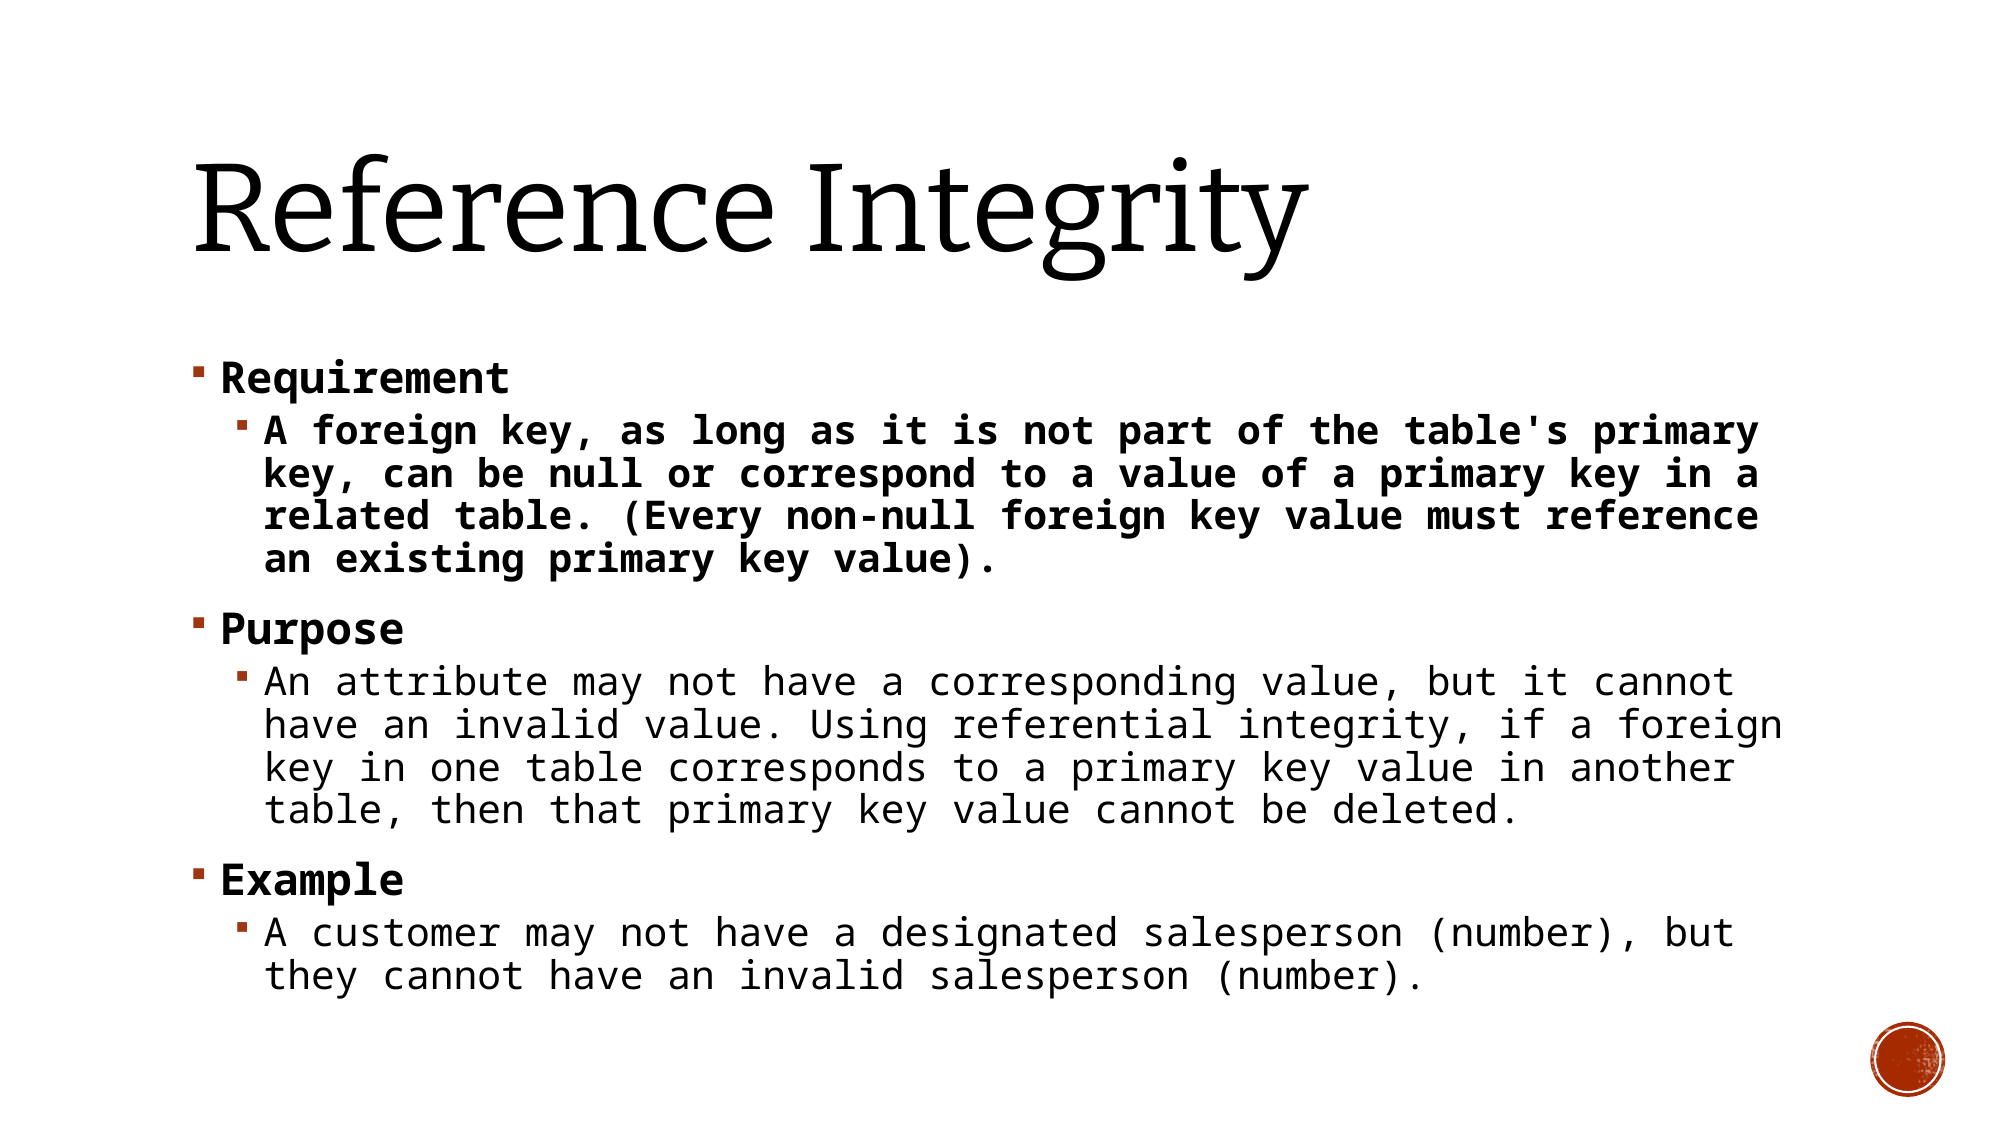

# Reference Integrity
Requirement
A foreign key, as long as it is not part of the table's primary key, can be null or correspond to a value of a primary key in a related table. (Every non-null foreign key value must reference an existing primary key value).
Purpose
An attribute may not have a corresponding value, but it cannot have an invalid value. Using referential integrity, if a foreign key in one table corresponds to a primary key value in another table, then that primary key value cannot be deleted.
Example
A customer may not have a designated salesperson (number), but they cannot have an invalid salesperson (number).